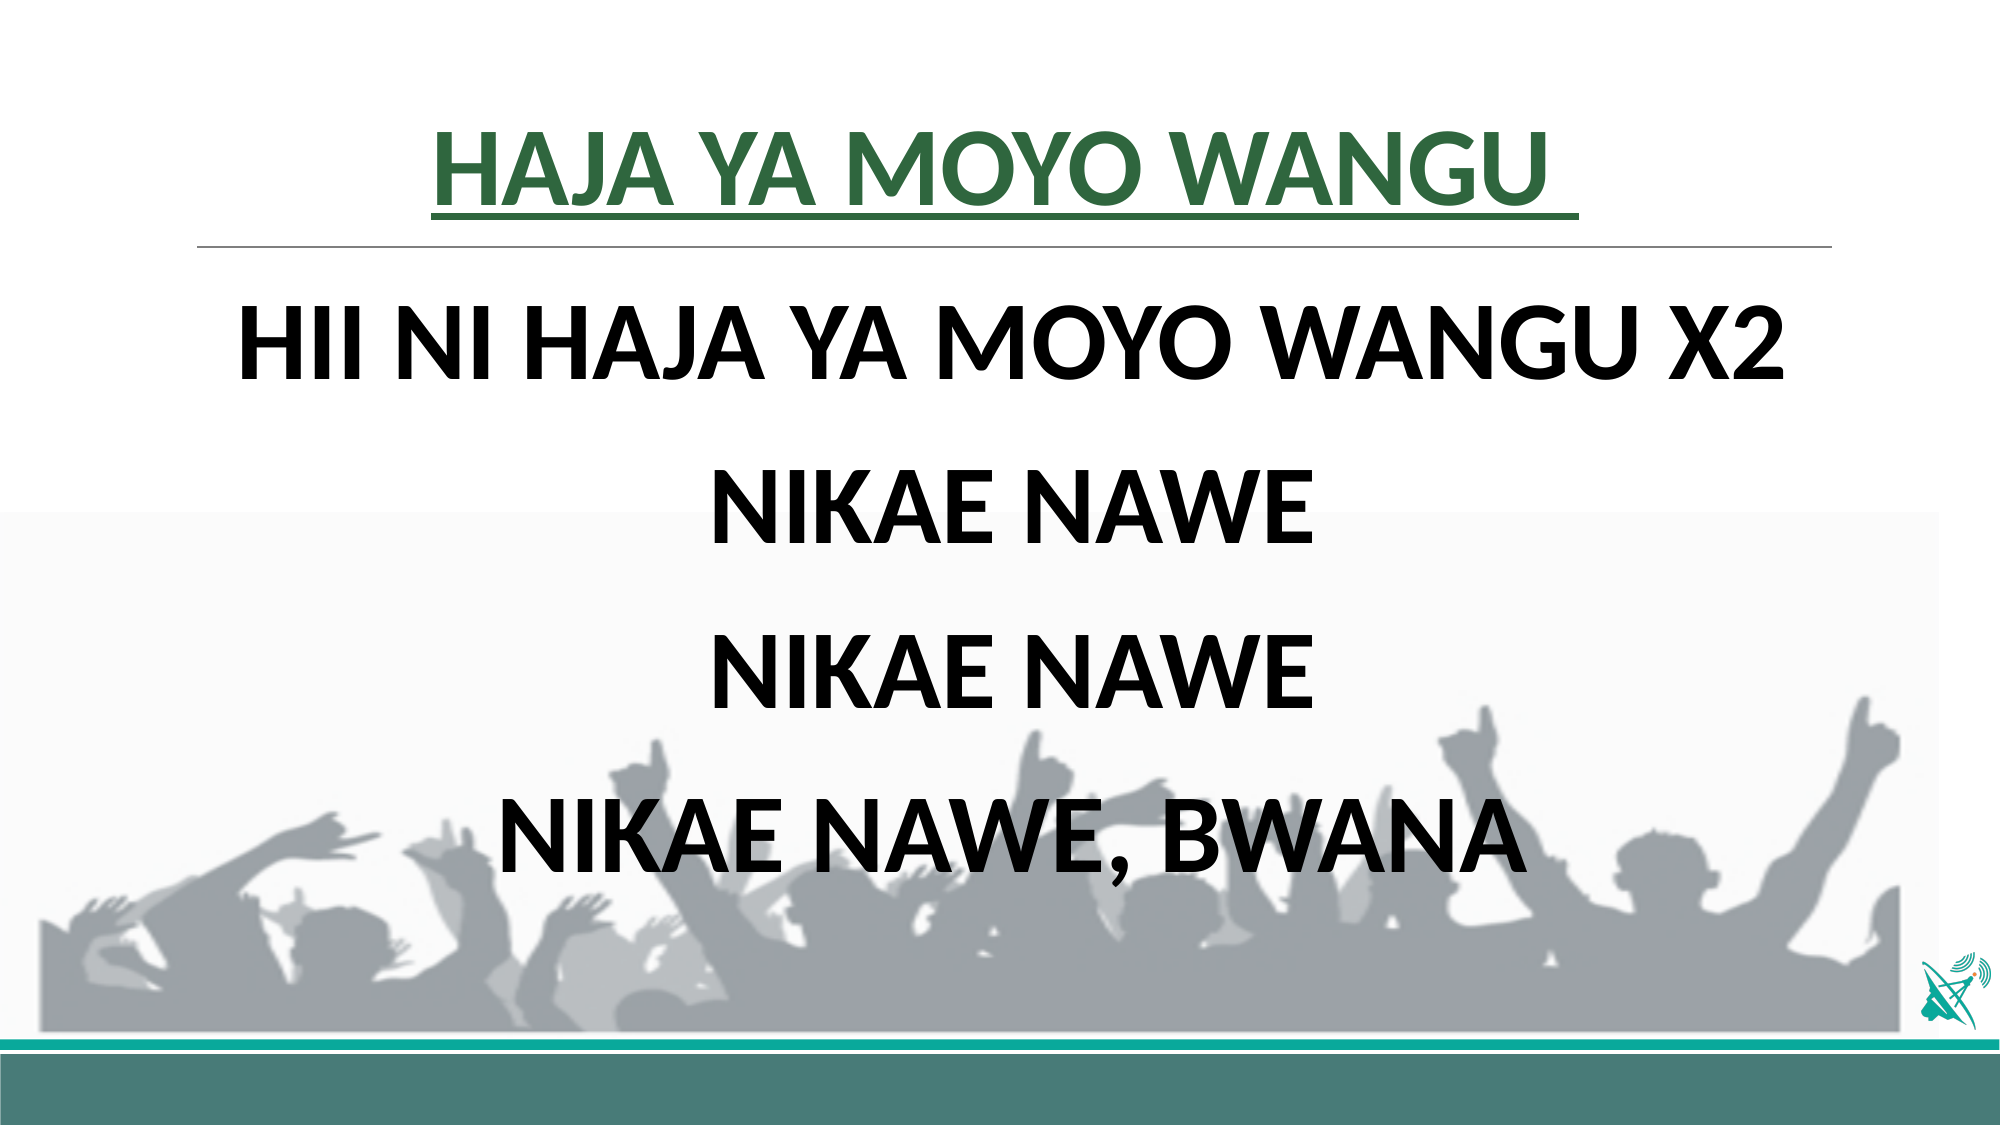

# HAJA YA MOYO WANGU
HII NI HAJA YA MOYO WANGU X2
NIKAE NAWE
NIKAE NAWE
NIKAE NAWE, BWANA